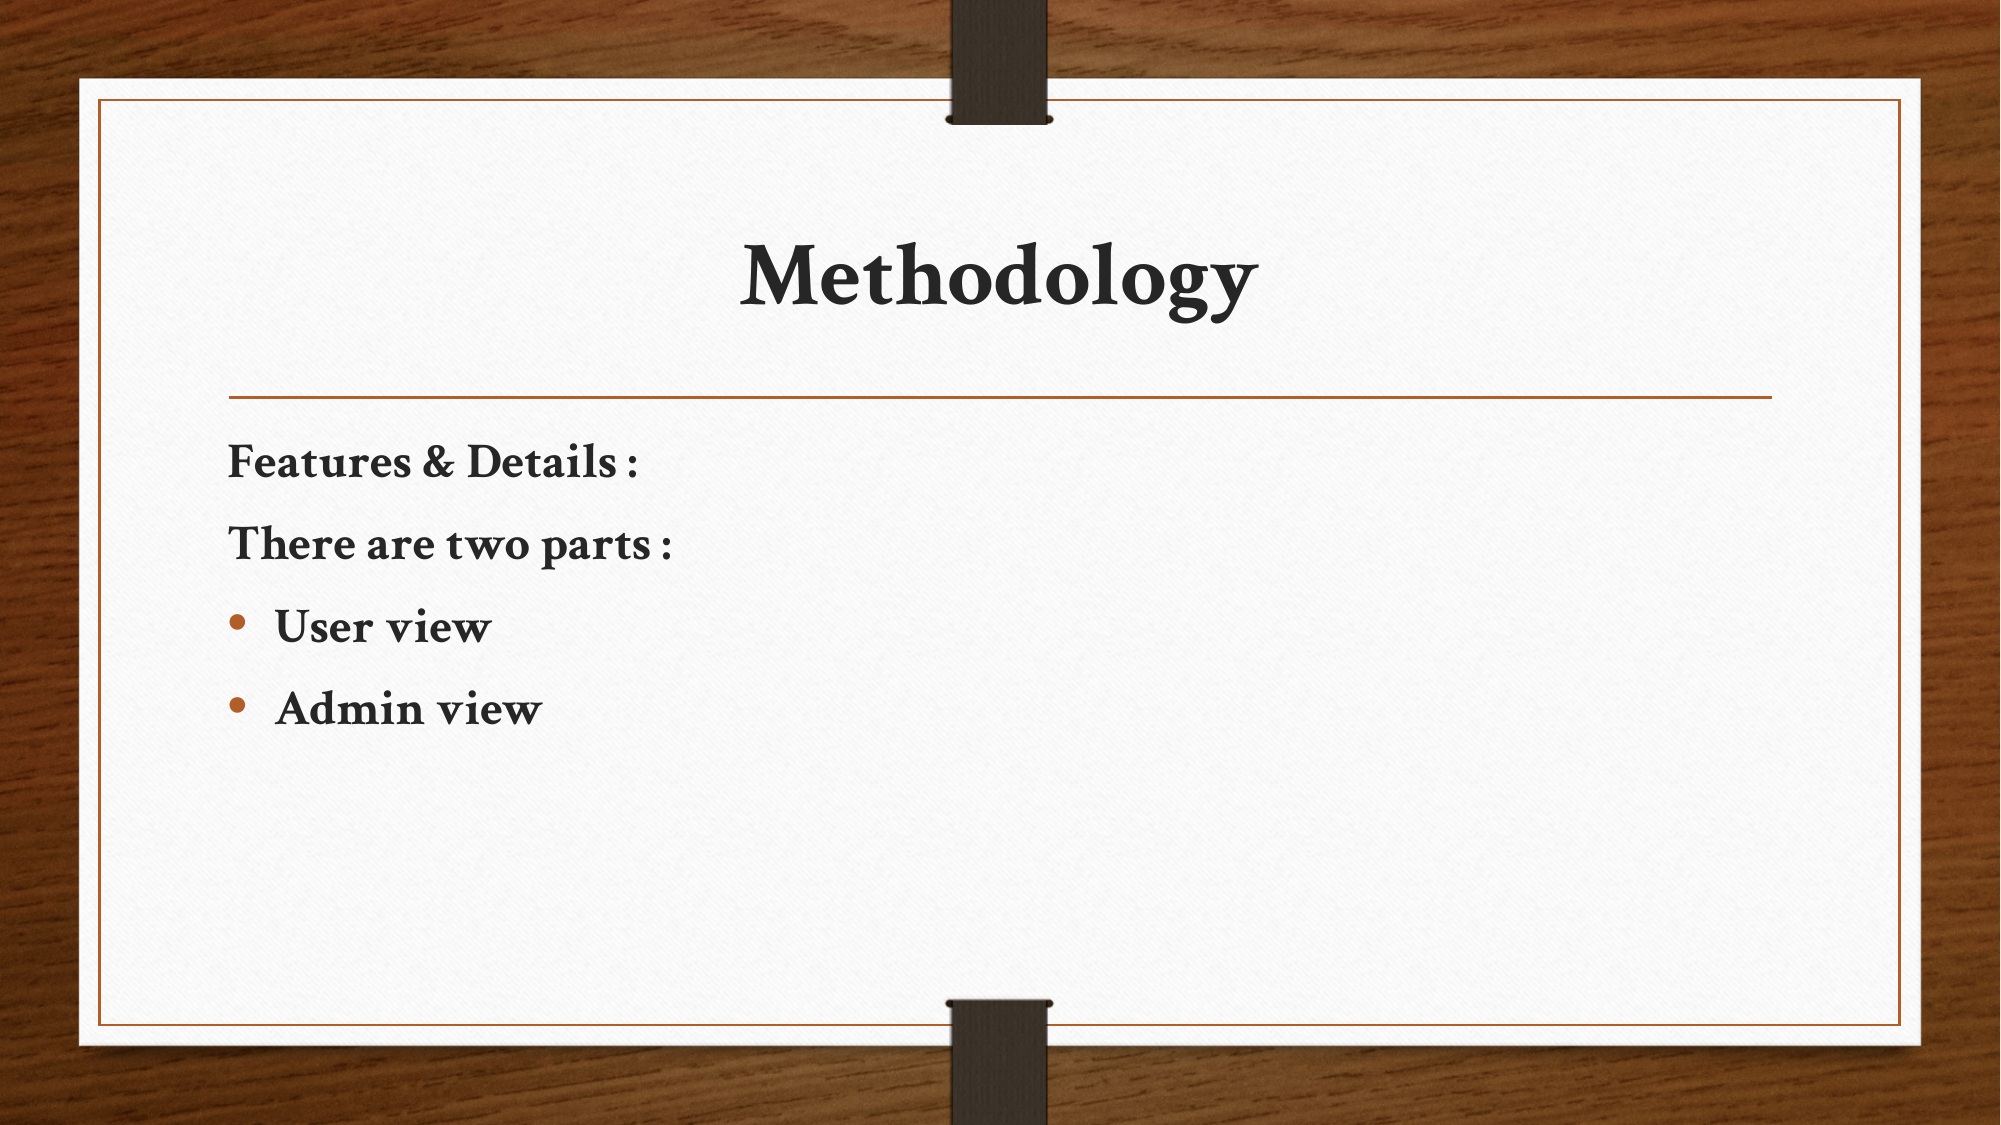

# Methodology
Features & Details :
There are two parts :
User view
Admin view